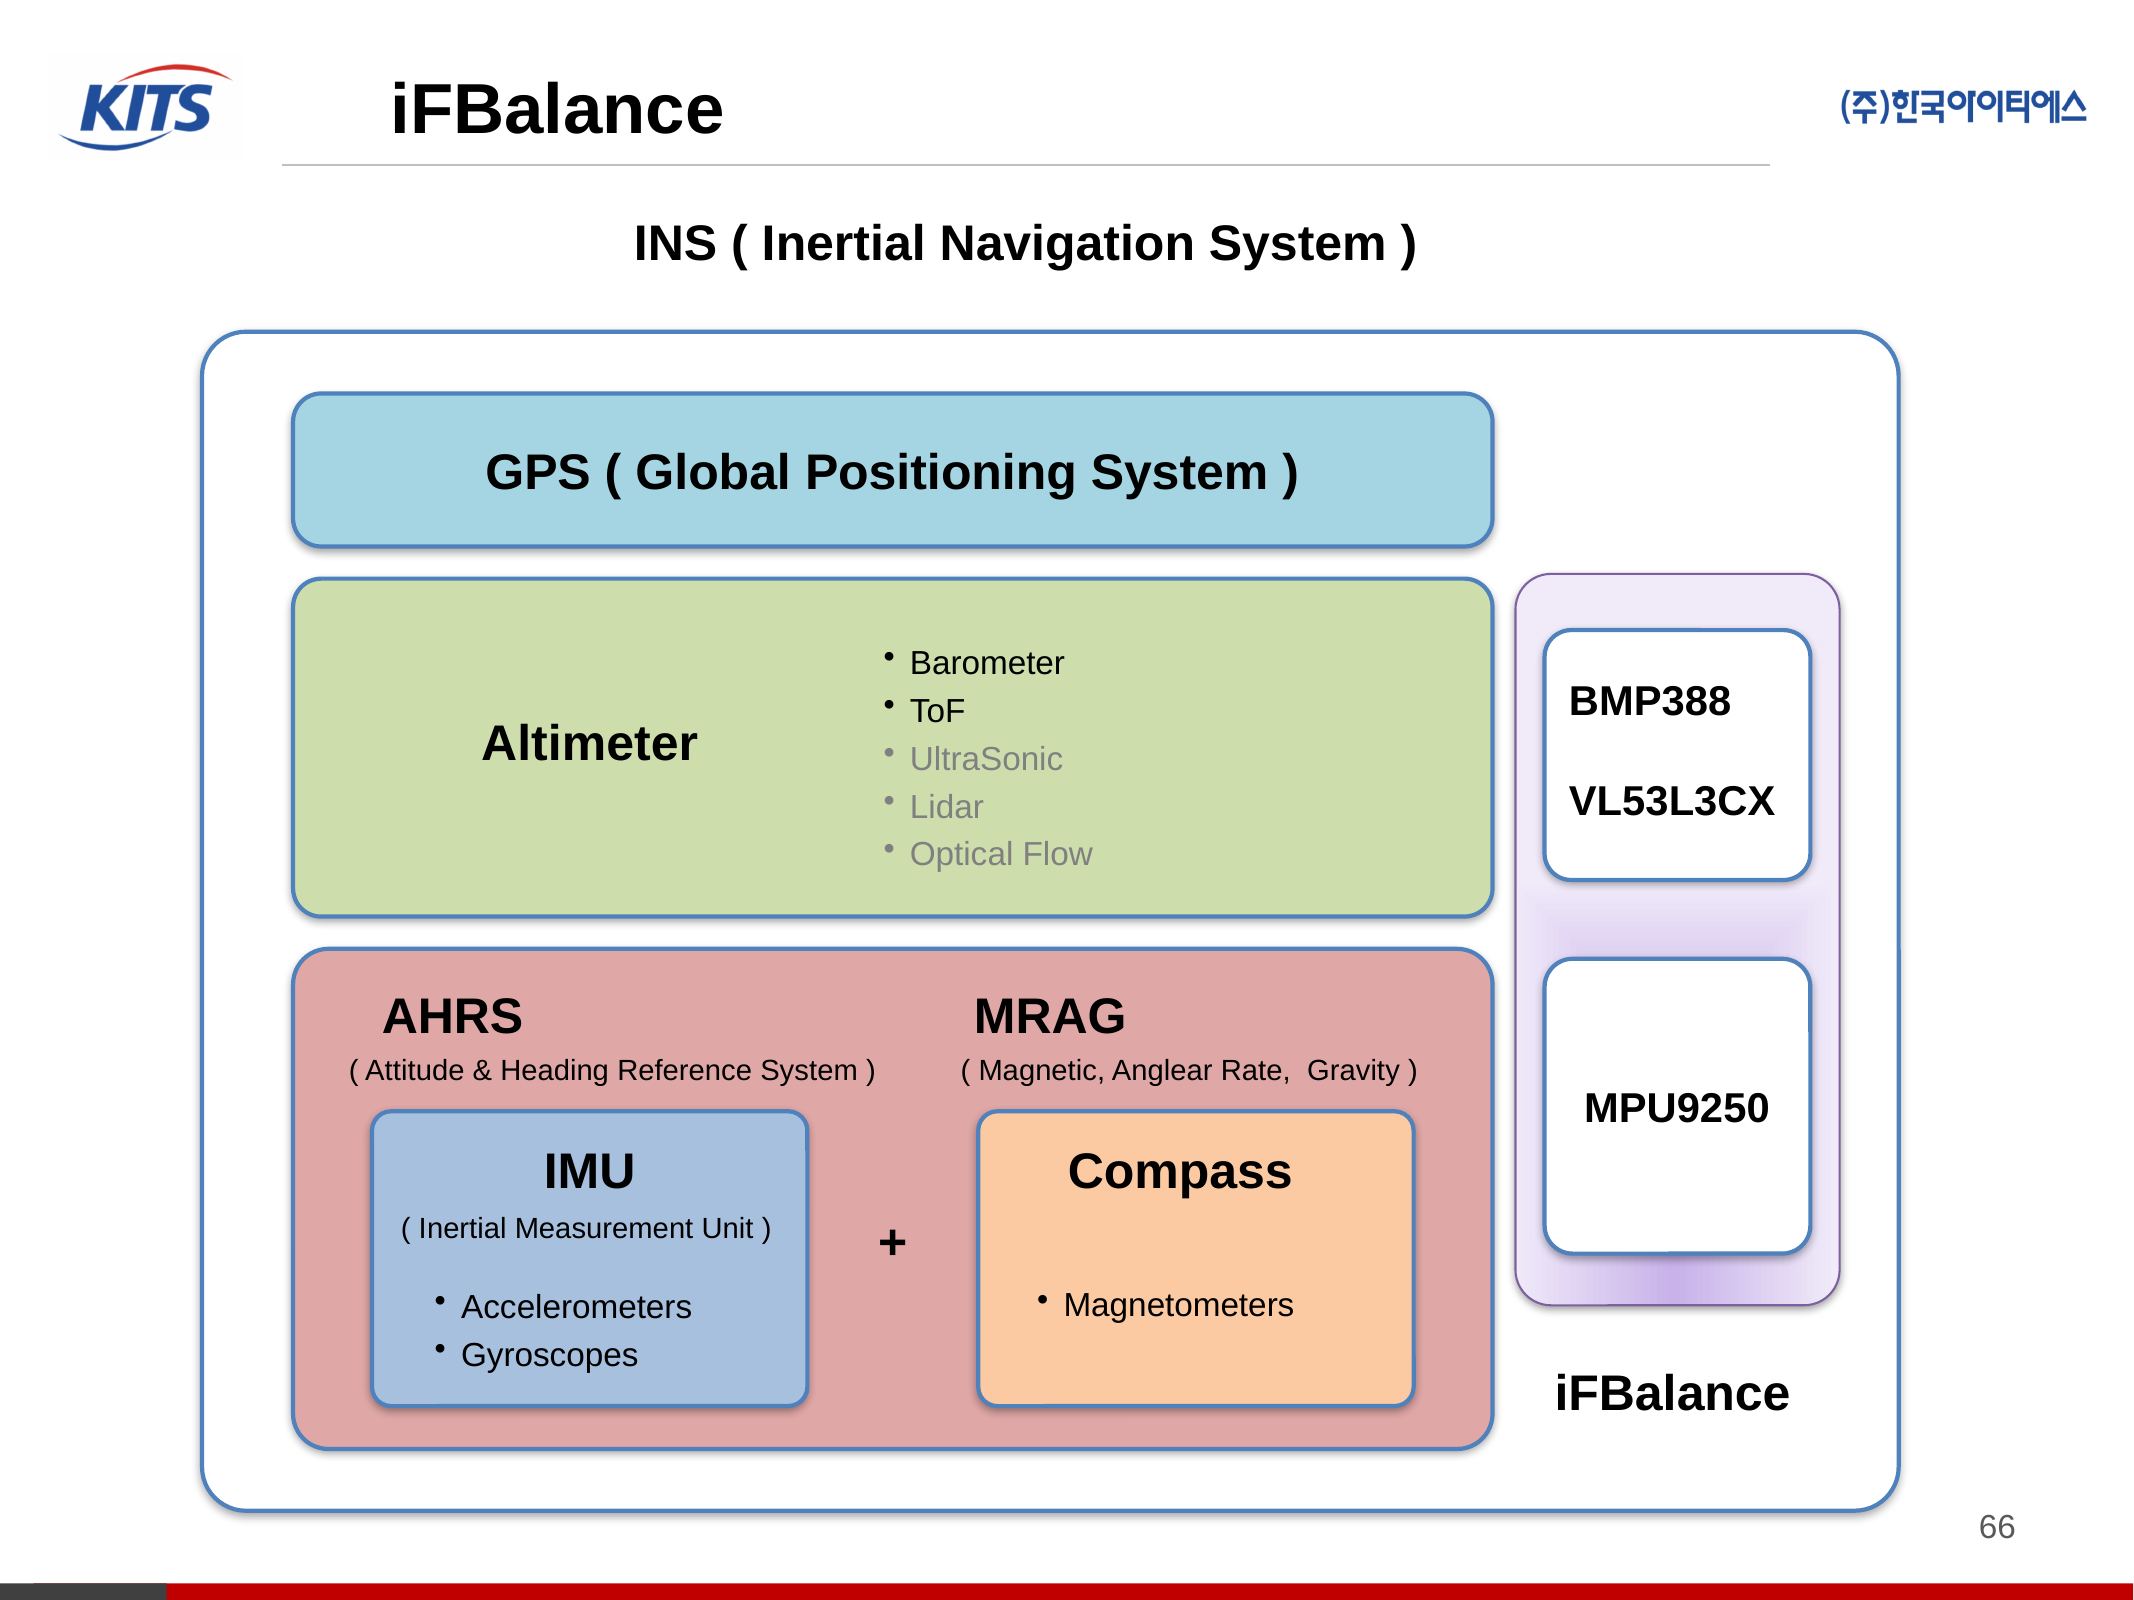

iFBalance
INS ( Inertial Navigation System )

GPS ( Global Positioning System )

Barometer
ToF
UltraSonic
Lidar
Optical Flow

BMP388

VL53L3CX
Altimeter

AHRS
MRAG
( Attitude & Heading Reference System )
( Magnetic, Anglear Rate,  Gravity )
MPU9250

IMU
Compass
+
( Inertial Measurement Unit )
Magnetometers
Accelerometers
Gyroscopes
iFBalance
66